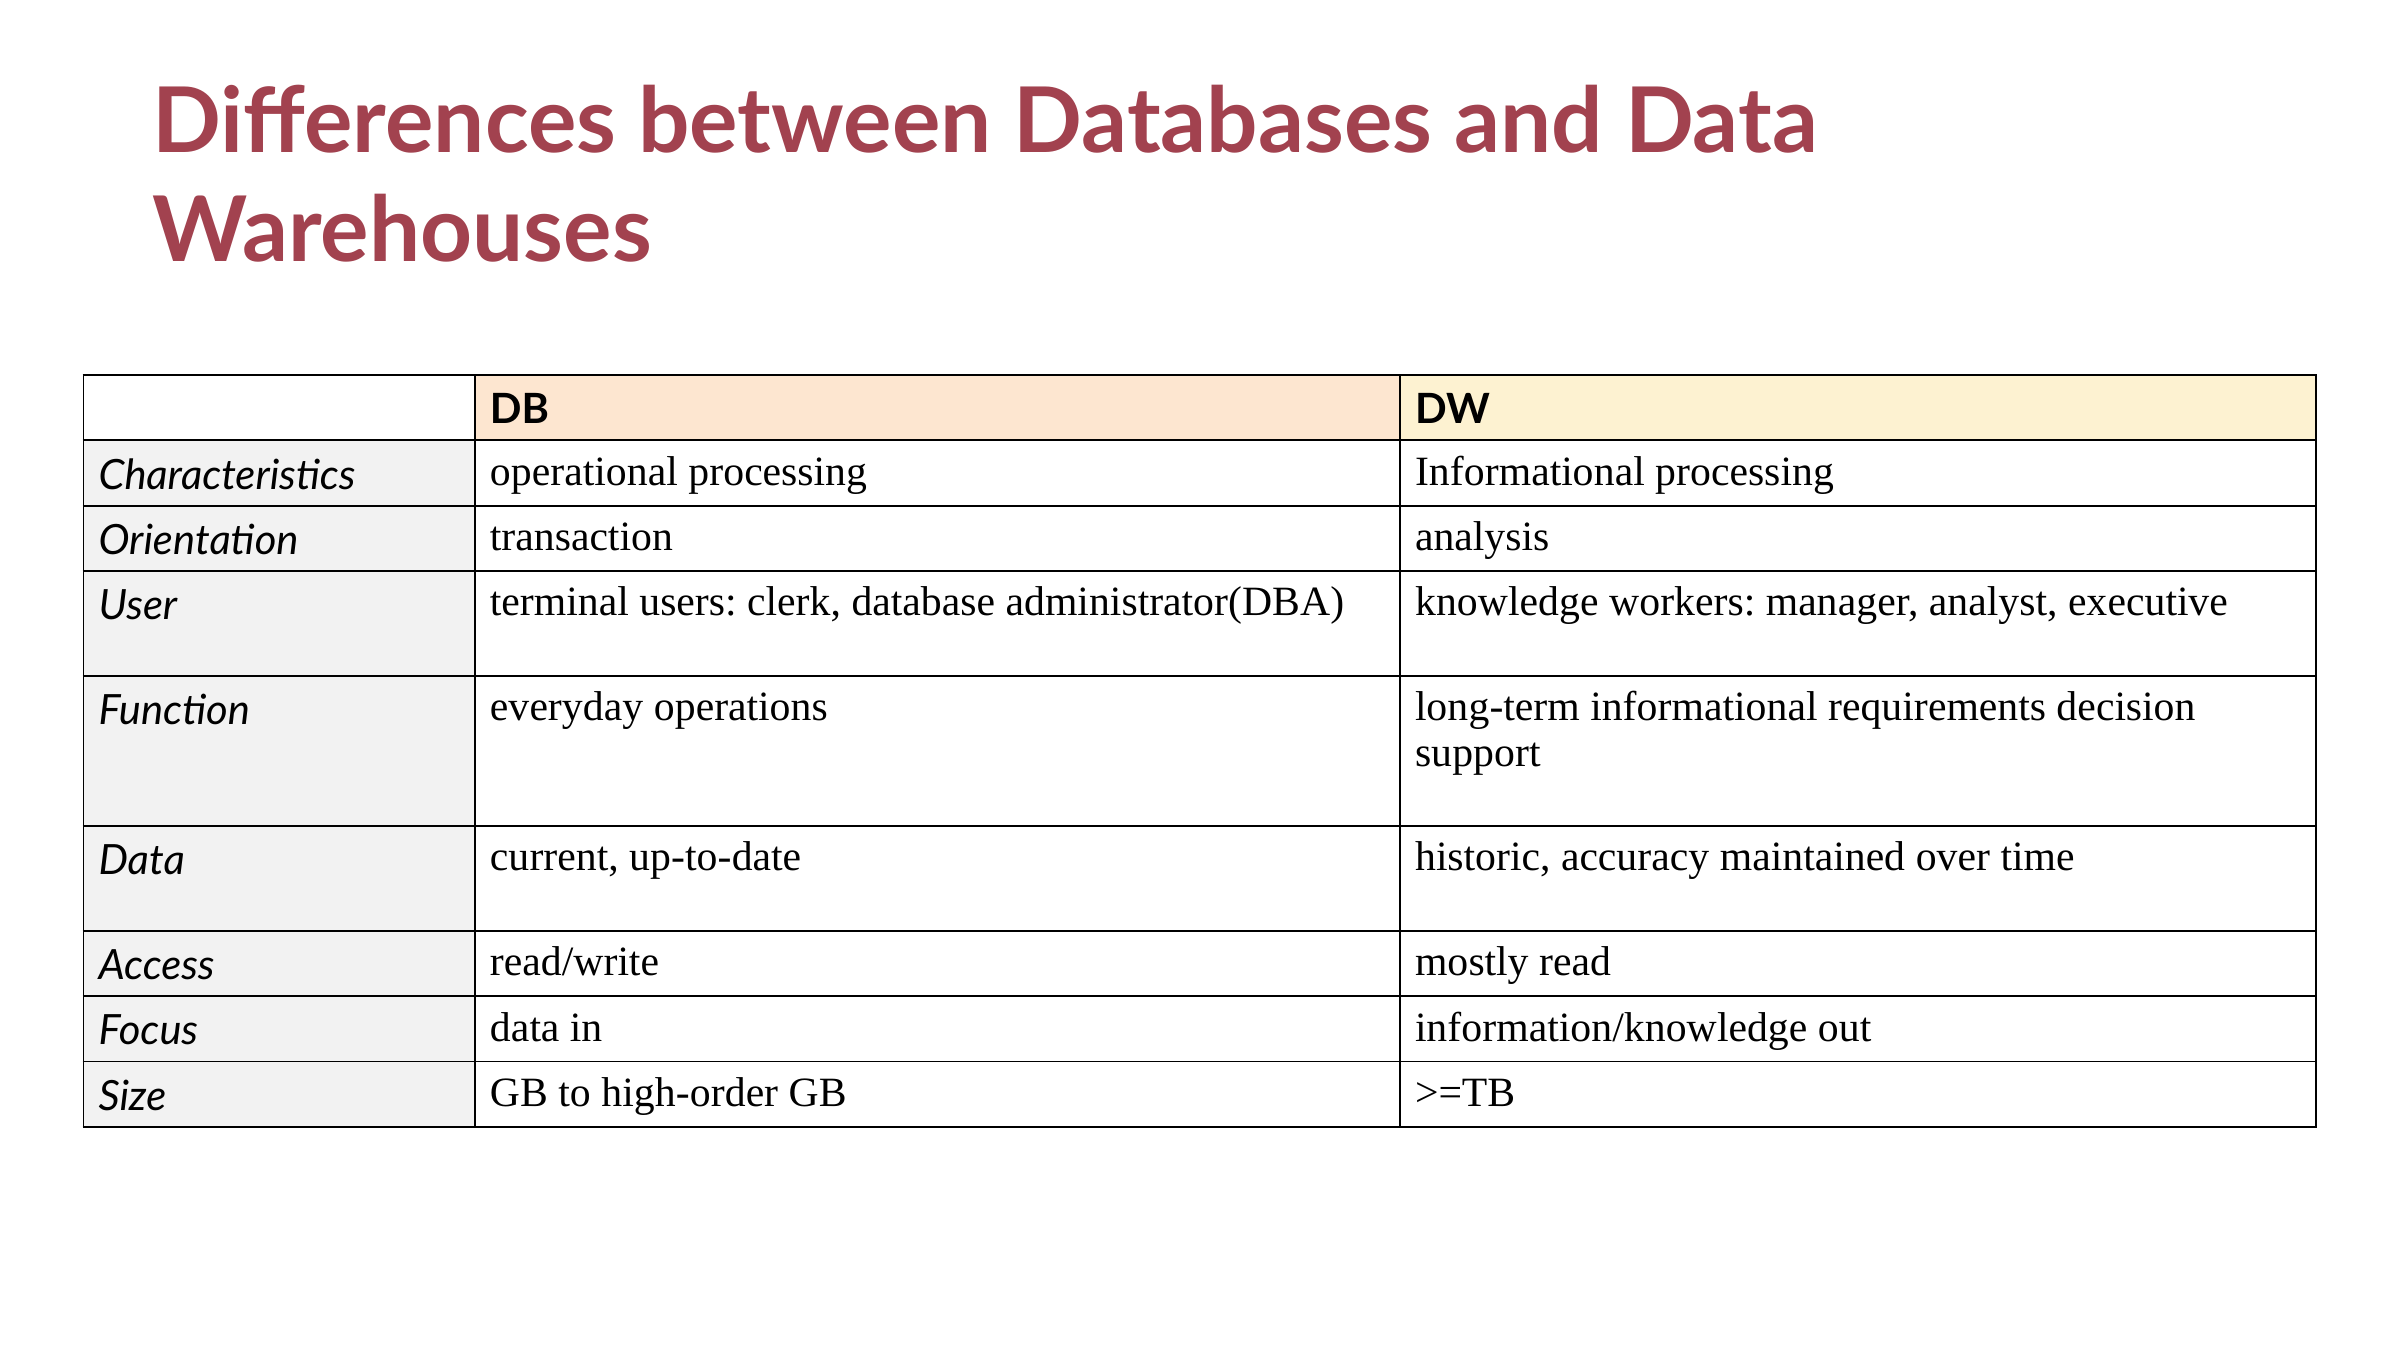

# Differences between Databases and Data Warehouses
|  | DB | DW |
| --- | --- | --- |
| Characteristics | operational processing | Informational processing |
| Orientation | transaction | analysis |
| User | terminal users: clerk, database administrator(DBA) | knowledge workers: manager, analyst, executive |
| Function | everyday operations | long-term informational requirements decision support |
| Data | current, up-to-date | historic, accuracy maintained over time |
| Access | read/write | mostly read |
| Focus | data in | information/knowledge out |
| Size | GB to high-order GB | >=TB |